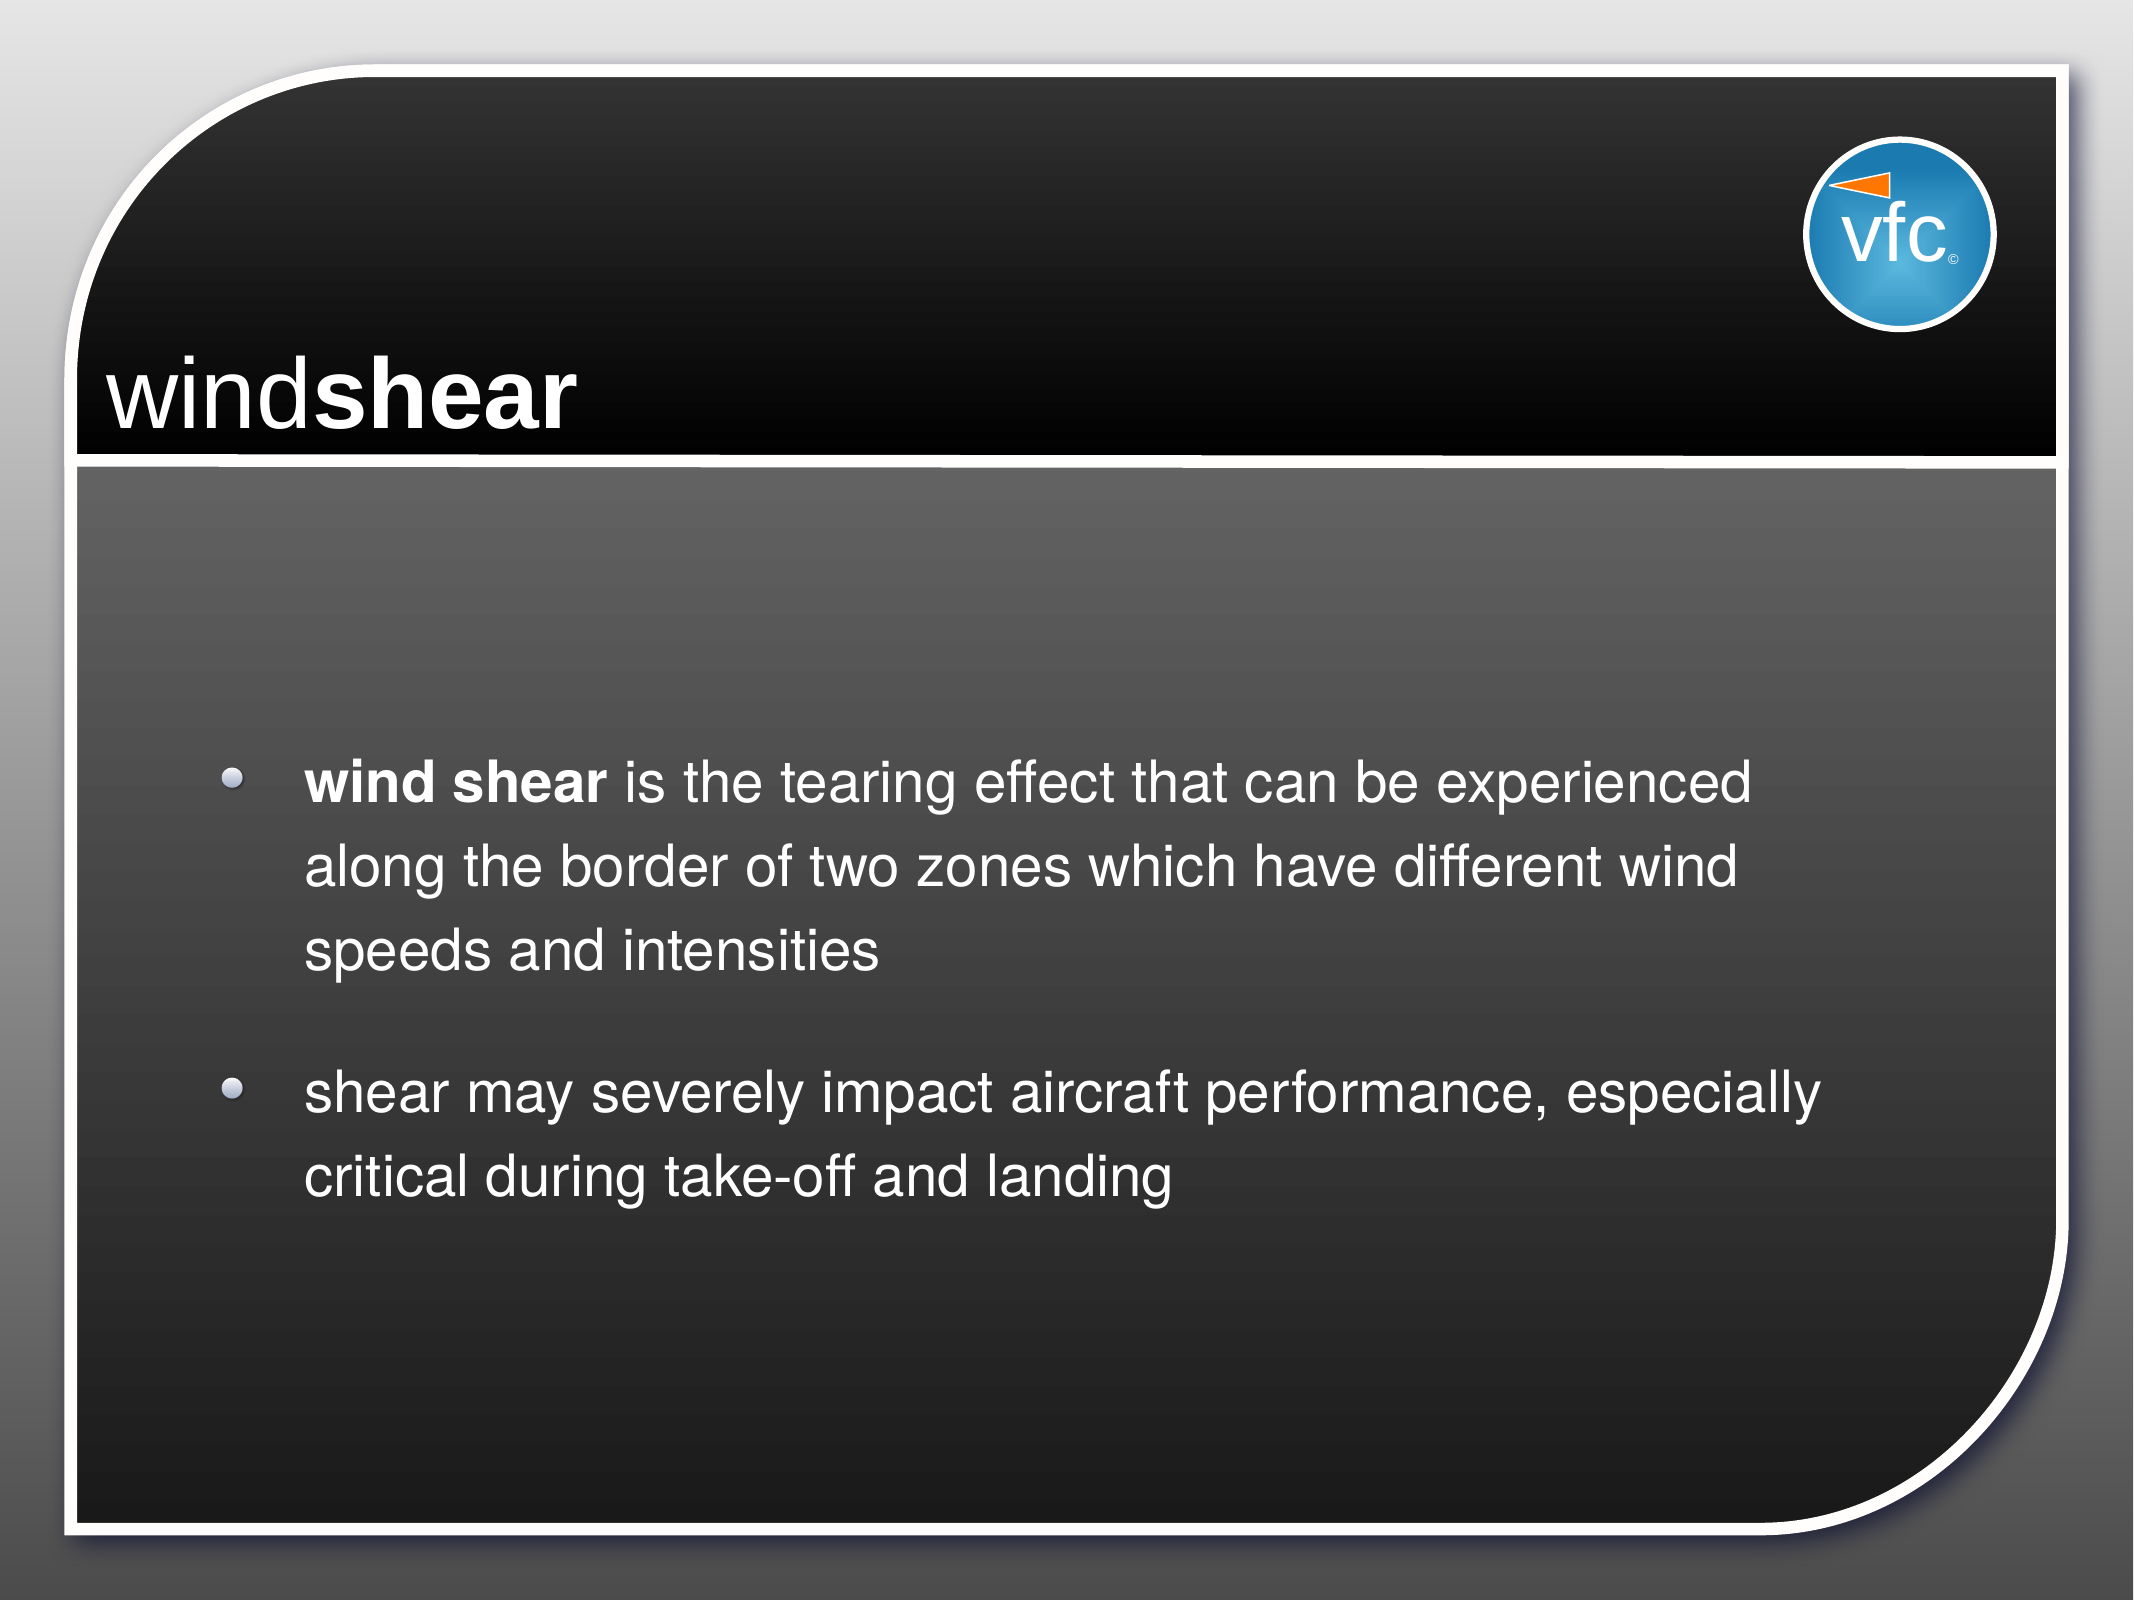

vfc©

# windshear

wind shear is the tearing effect that can be experienced along the border of two zones which have different wind speeds and intensities
shear may severely impact aircraft performance, especially critical during take-off and landing